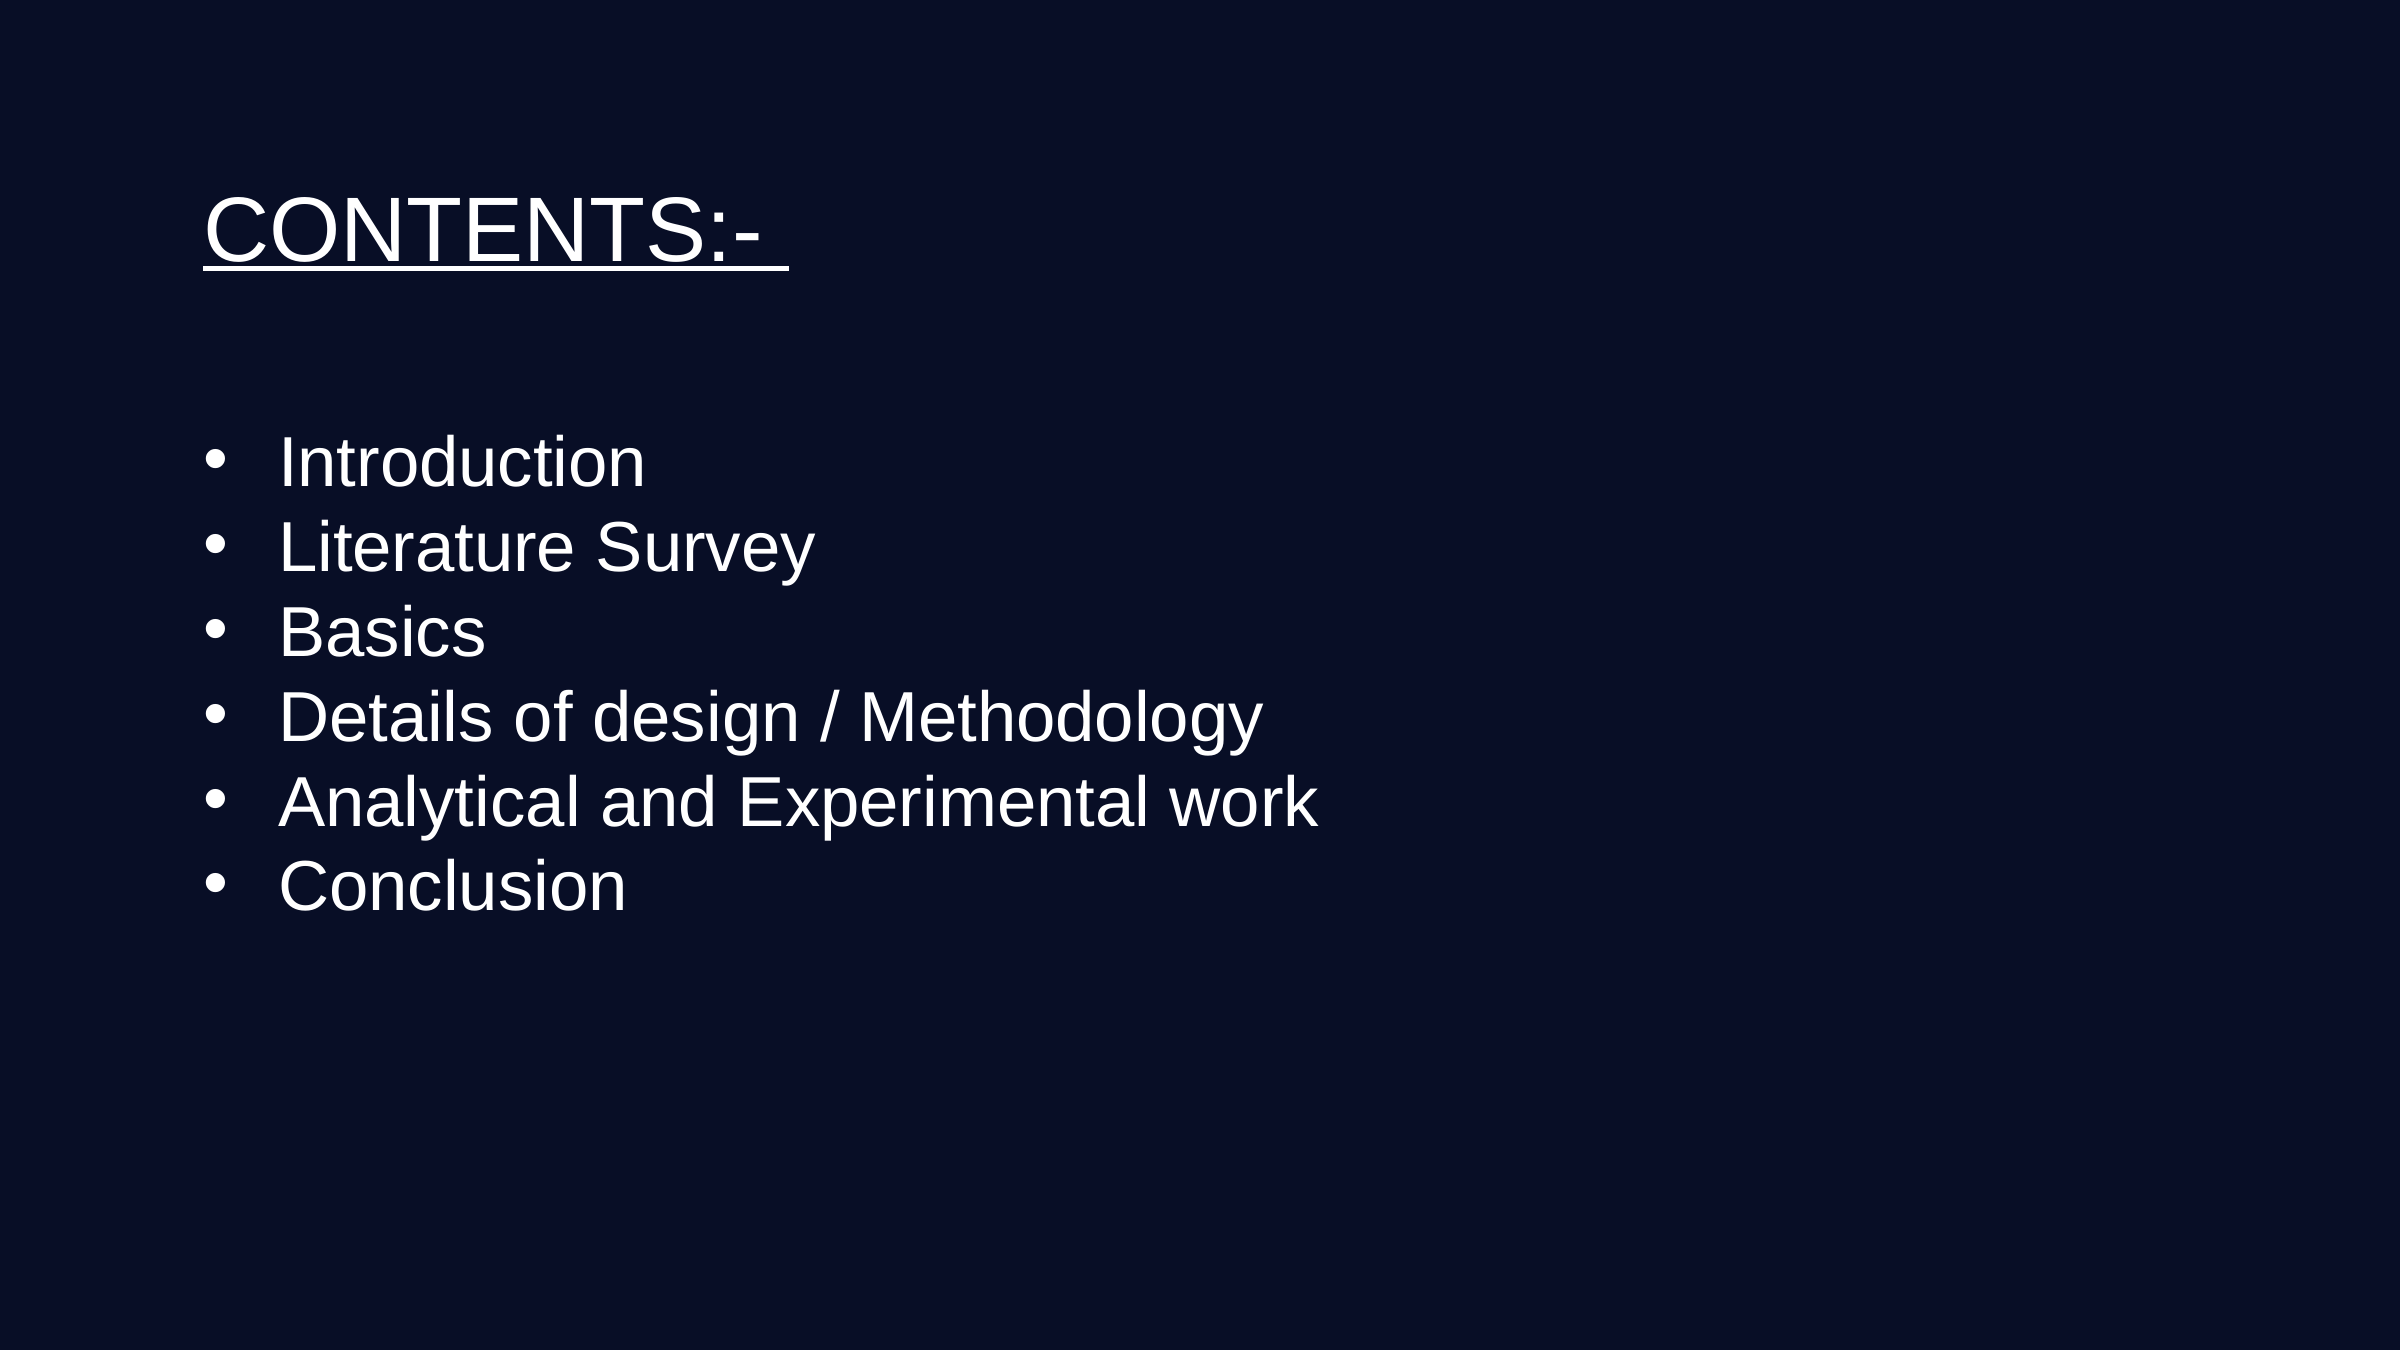

CONTENTS:-
Introduction
Literature Survey
Basics
Details of design / Methodology
Analytical and Experimental work
Conclusion